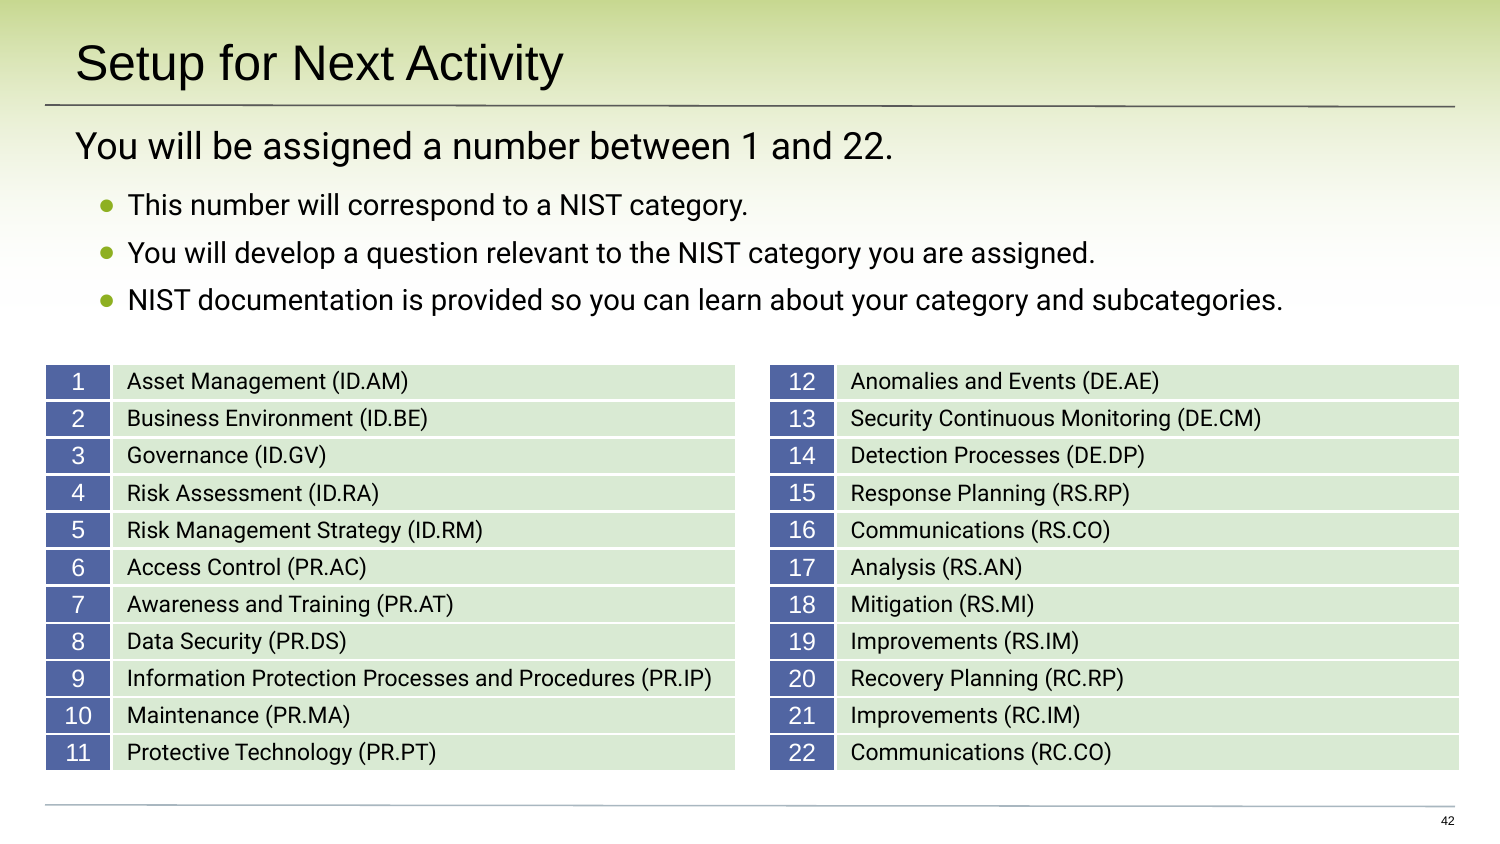

# Setup for Next Activity
You will be assigned a number between 1 and 22.

This number will correspond to a NIST category.
You will develop a question relevant to the NIST category you are assigned.
NIST documentation is provided so you can learn about your category and subcategories.
| 1 | Asset Management (ID.AM) |
| --- | --- |
| 2 | Business Environment (ID.BE) |
| 3 | Governance (ID.GV) |
| 4 | Risk Assessment (ID.RA) |
| 5 | Risk Management Strategy (ID.RM) |
| 6 | Access Control (PR.AC) |
| 7 | Awareness and Training (PR.AT) |
| 8 | Data Security (PR.DS) |
| 9 | Information Protection Processes and Procedures (PR.IP) |
| 10 | Maintenance (PR.MA) |
| 11 | Protective Technology (PR.PT) |
| 12 | Anomalies and Events (DE.AE) |
| --- | --- |
| 13 | Security Continuous Monitoring (DE.CM) |
| 14 | Detection Processes (DE.DP) |
| 15 | Response Planning (RS.RP) |
| 16 | Communications (RS.CO) |
| 17 | Analysis (RS.AN) |
| 18 | Mitigation (RS.MI) |
| 19 | Improvements (RS.IM) |
| 20 | Recovery Planning (RC.RP) |
| 21 | Improvements (RC.IM) |
| 22 | Communications (RC.CO) |
42